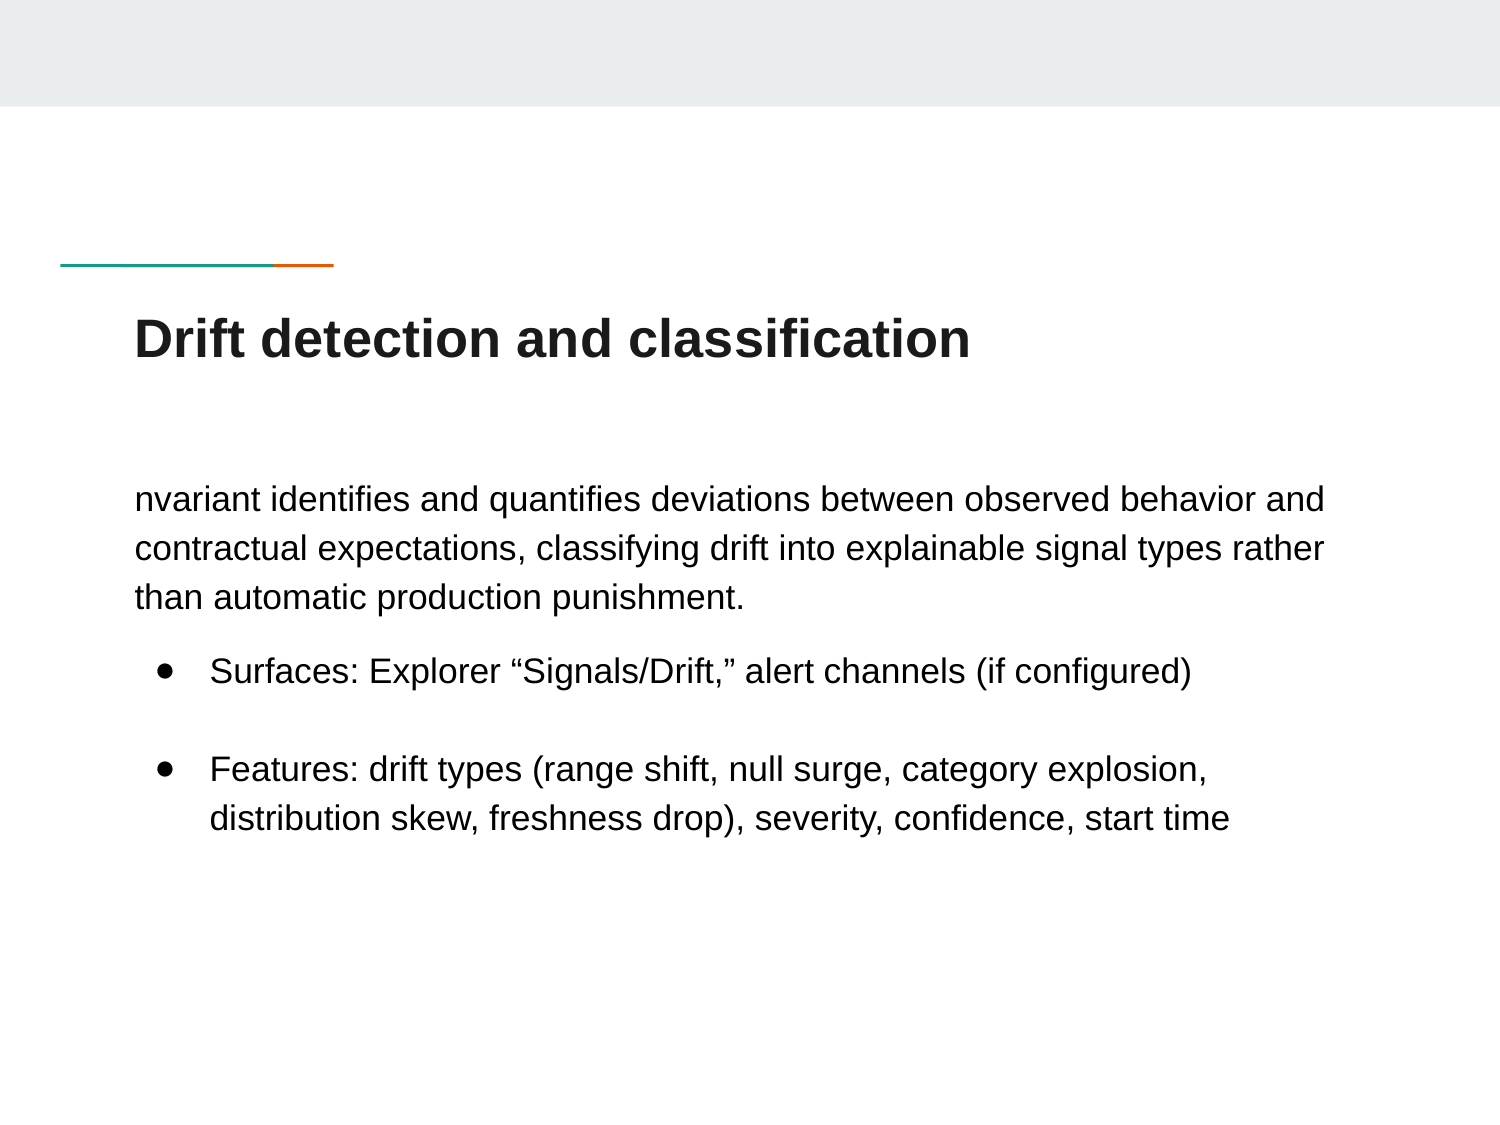

# Drift detection and classification
nvariant identifies and quantifies deviations between observed behavior and contractual expectations, classifying drift into explainable signal types rather than automatic production punishment.
Surfaces: Explorer “Signals/Drift,” alert channels (if configured)
Features: drift types (range shift, null surge, category explosion, distribution skew, freshness drop), severity, confidence, start time